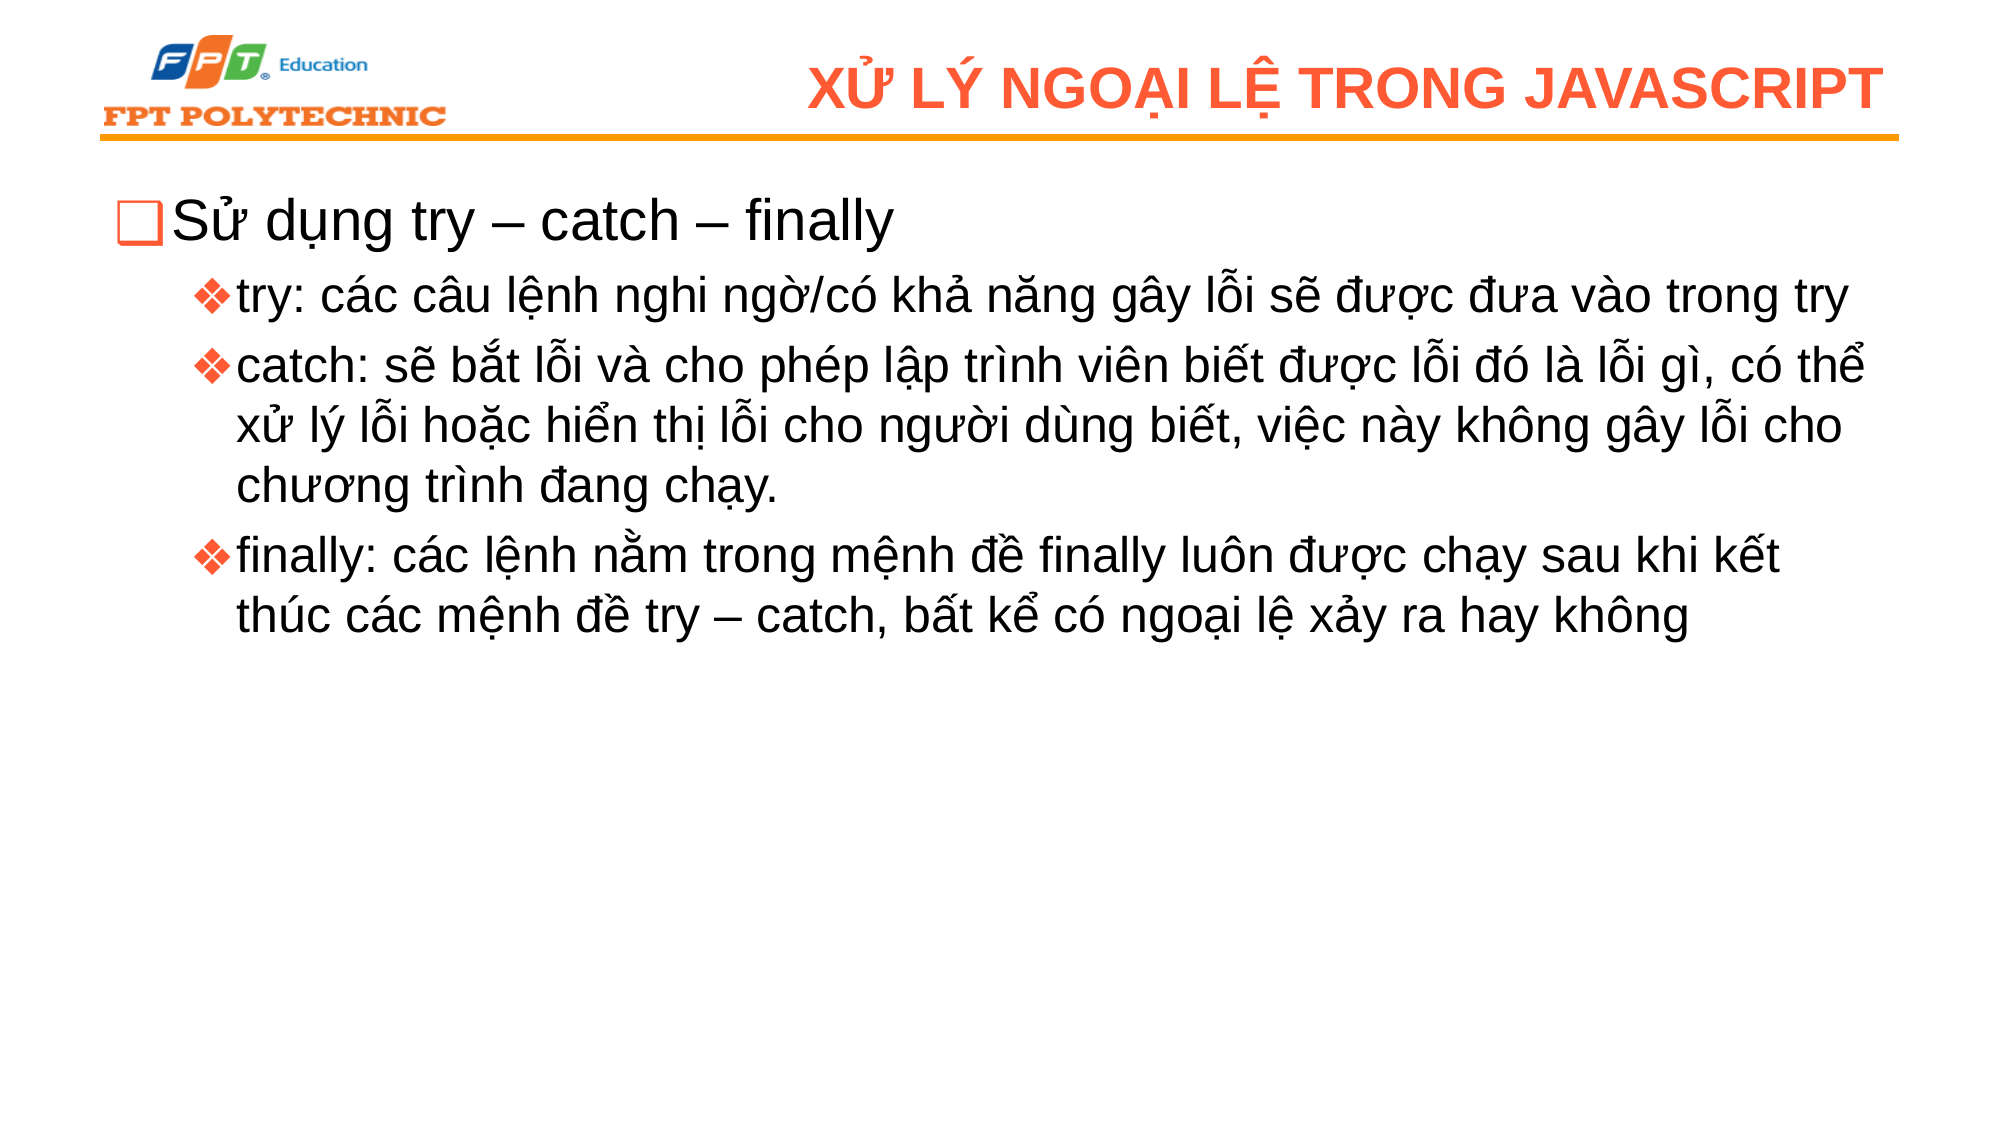

# Xử lý ngoại lệ trong javascript
Sử dụng try – catch – finally
try: các câu lệnh nghi ngờ/có khả năng gây lỗi sẽ được đưa vào trong try
catch: sẽ bắt lỗi và cho phép lập trình viên biết được lỗi đó là lỗi gì, có thể xử lý lỗi hoặc hiển thị lỗi cho người dùng biết, việc này không gây lỗi cho chương trình đang chạy.
finally: các lệnh nằm trong mệnh đề finally luôn được chạy sau khi kết thúc các mệnh đề try – catch, bất kể có ngoại lệ xảy ra hay không